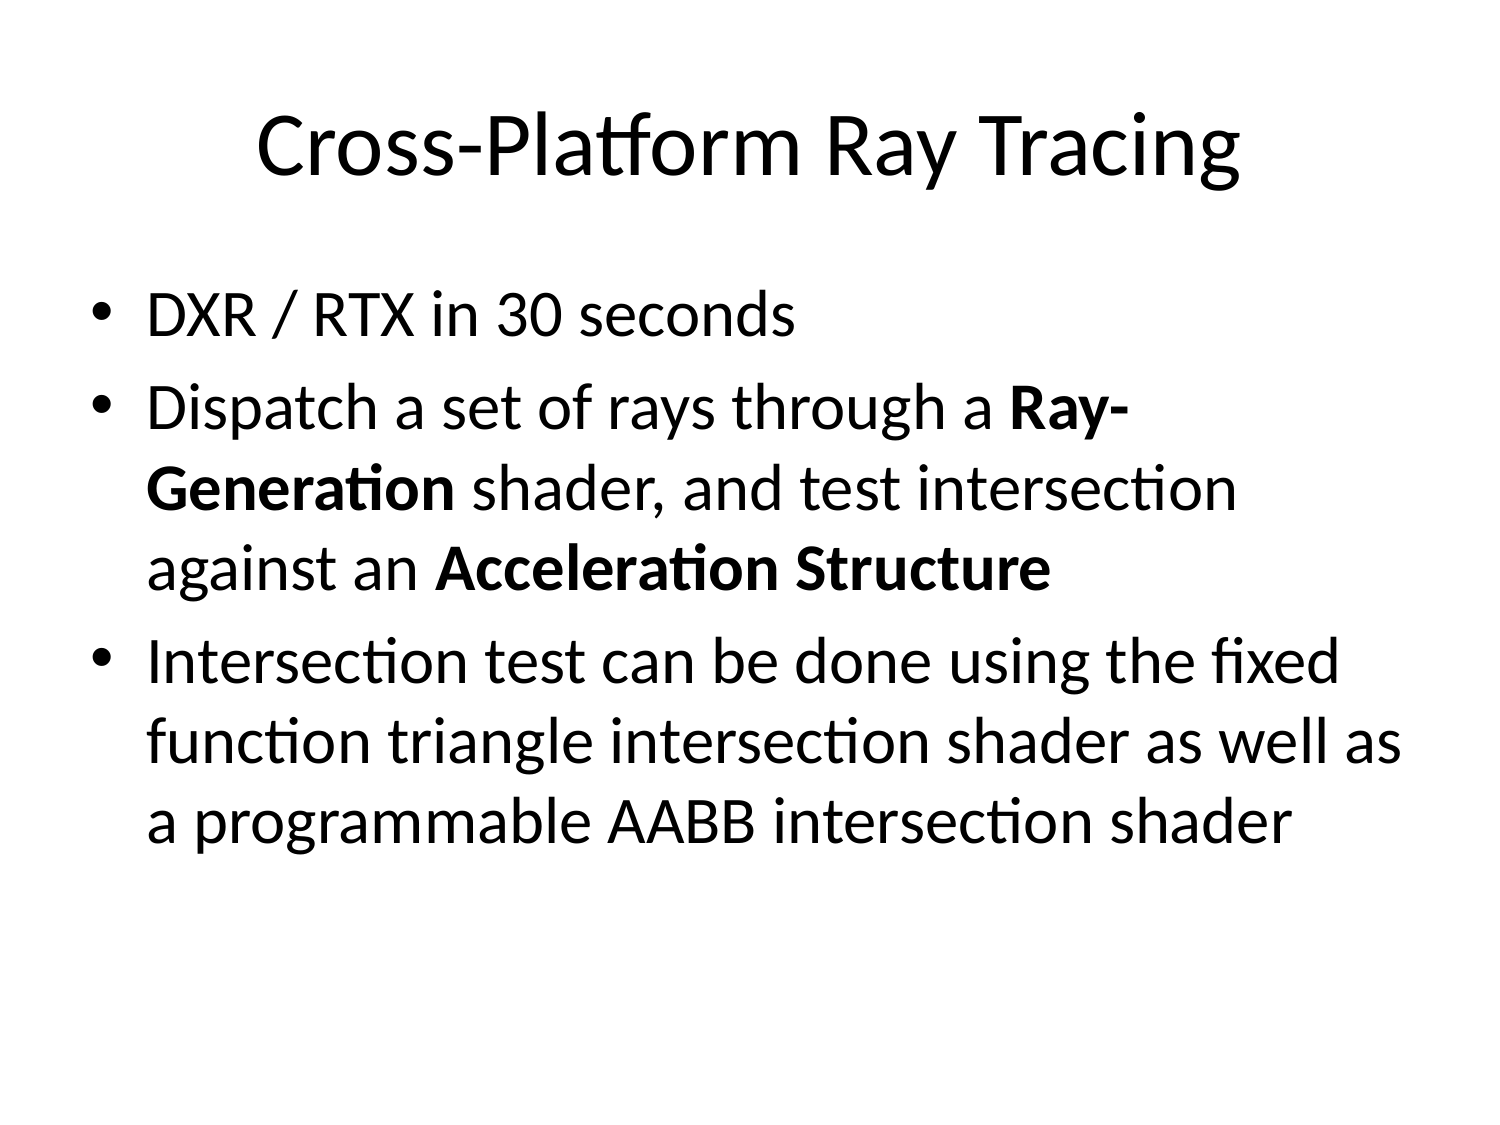

# Cross-Platform Ray Tracing
DXR / RTX in 30 seconds
Dispatch a set of rays through a Ray-Generation shader, and test intersection against an Acceleration Structure
Intersection test can be done using the fixed function triangle intersection shader as well as a programmable AABB intersection shader